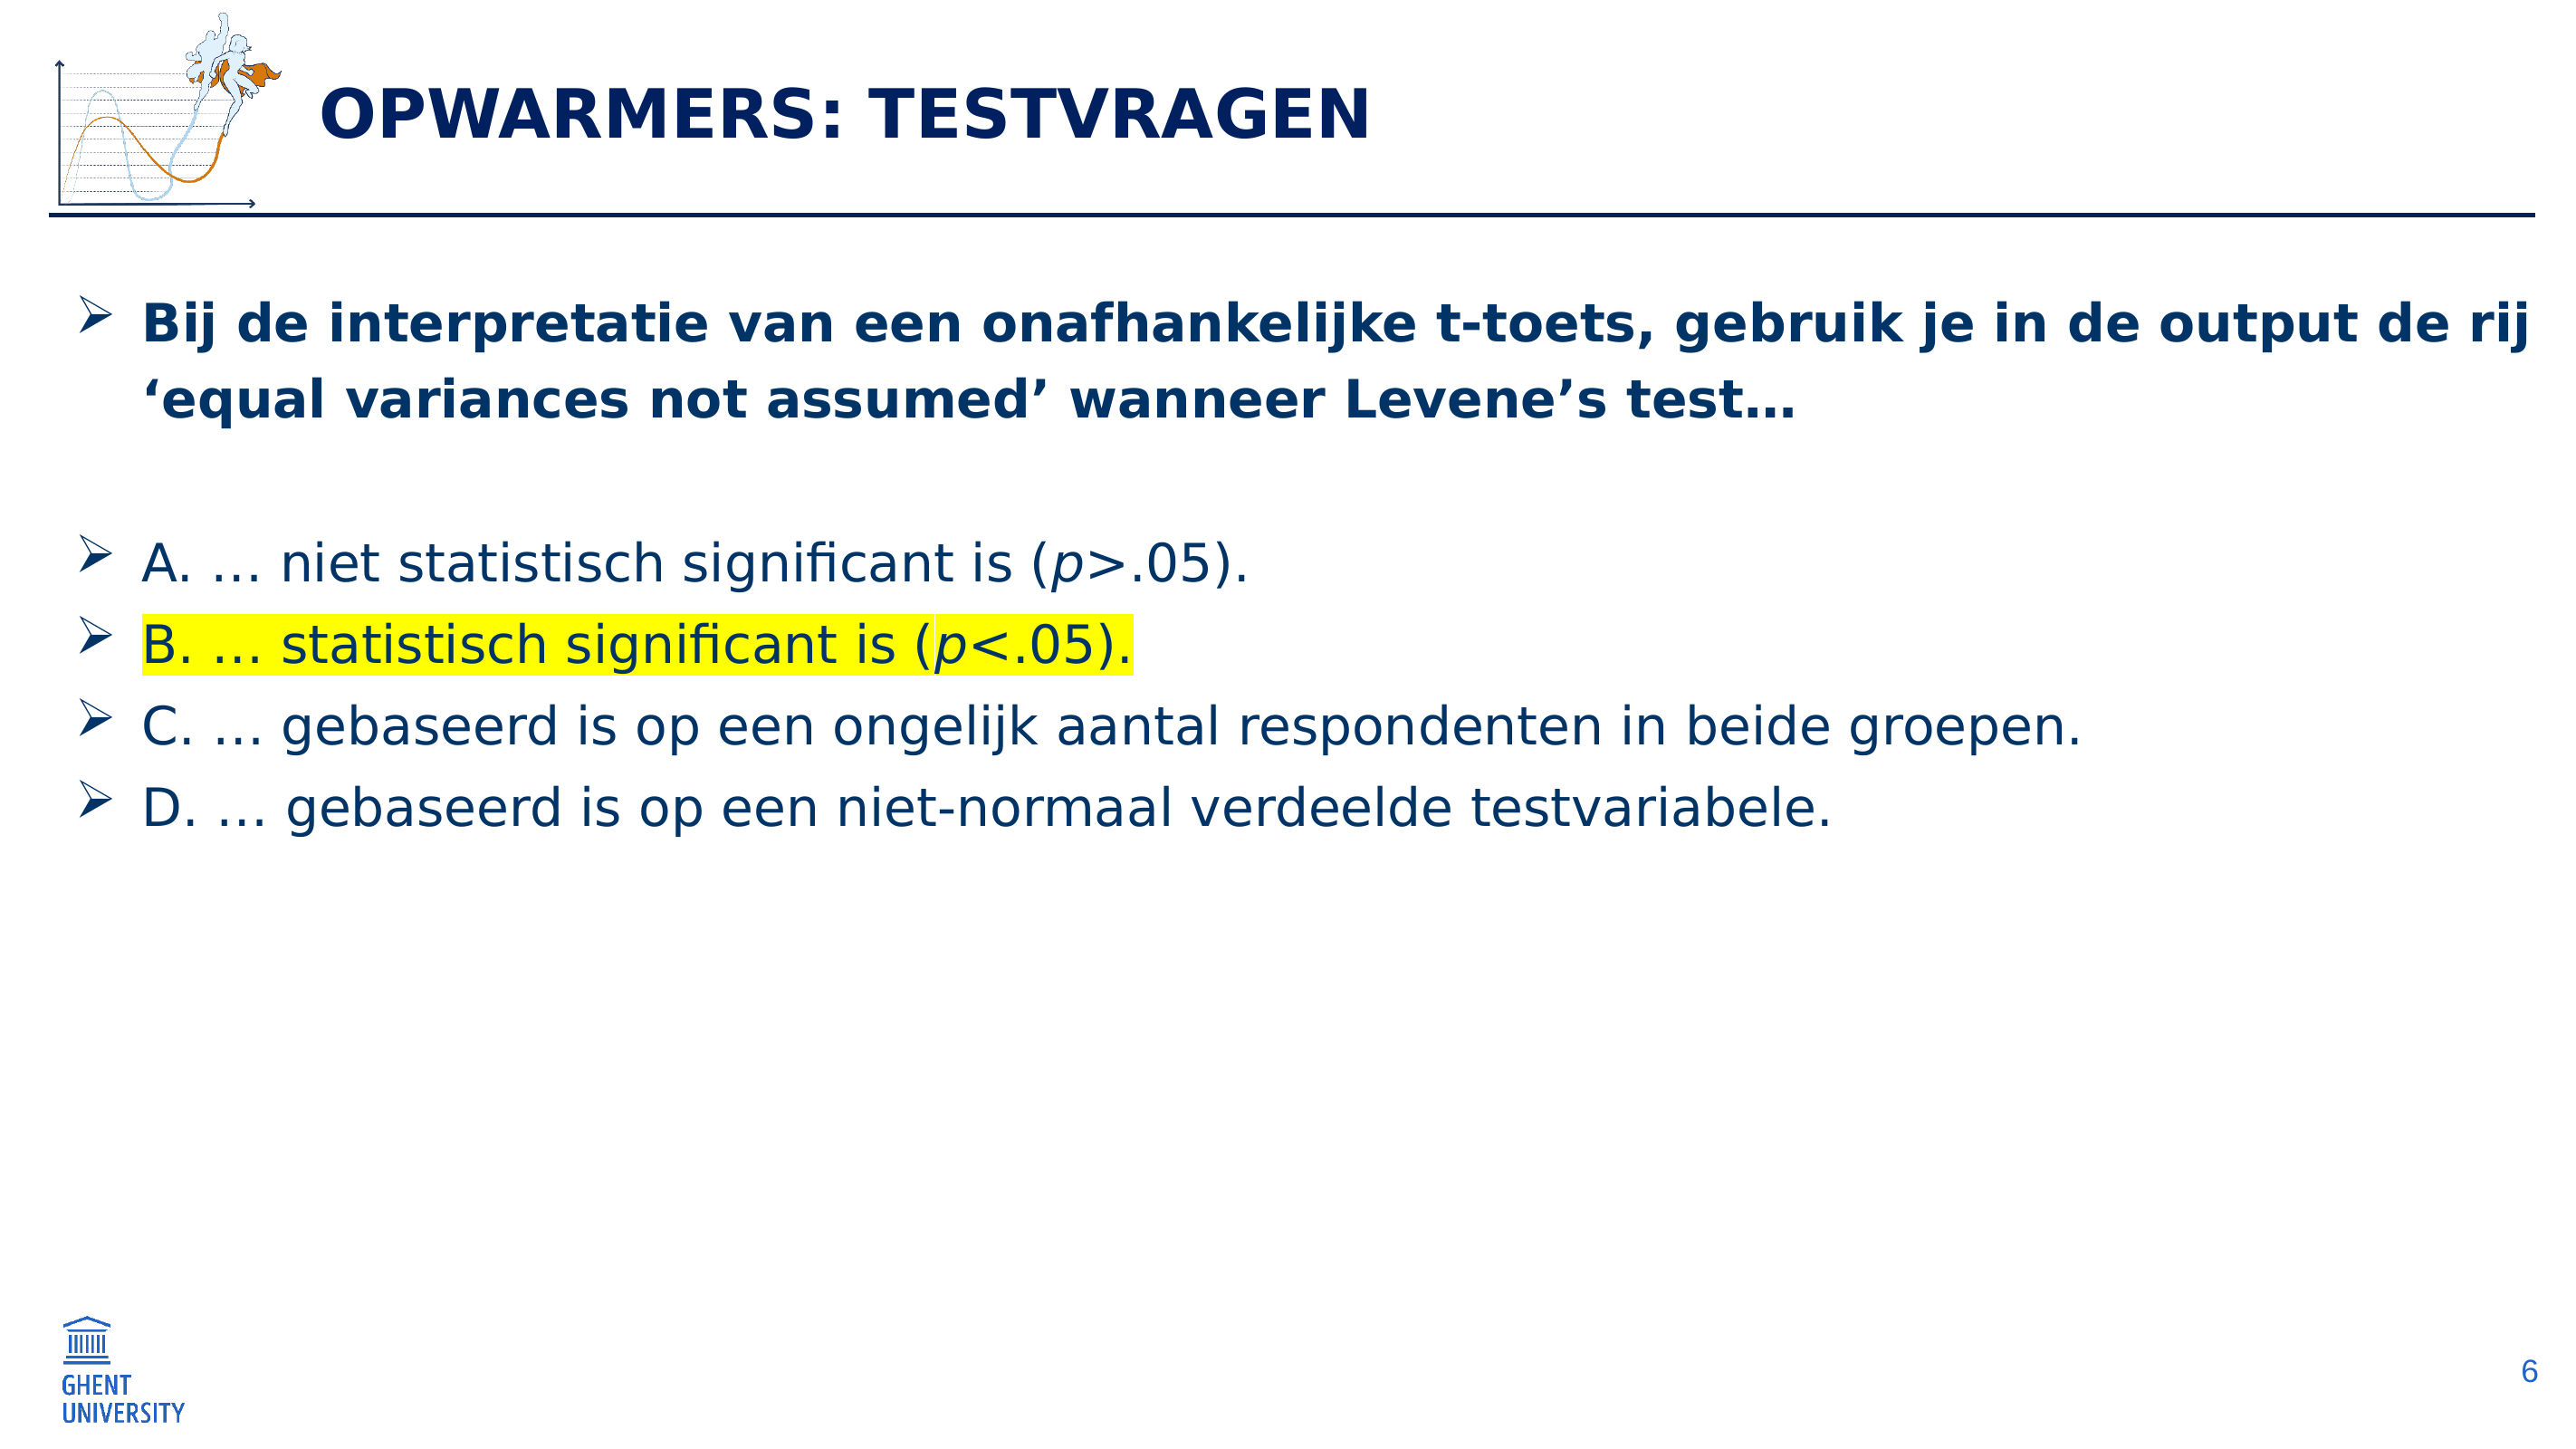

# Opwarmers: testvragen
Bij de interpretatie van een onafhankelijke t-toets, gebruik je in de output de rij ‘equal variances not assumed’ wanneer Levene’s test…

A. … niet statistisch significant is (p>.05).
B. … statistisch significant is (p<.05).
C. … gebaseerd is op een ongelijk aantal respondenten in beide groepen.
D. … gebaseerd is op een niet-normaal verdeelde testvariabele.
6